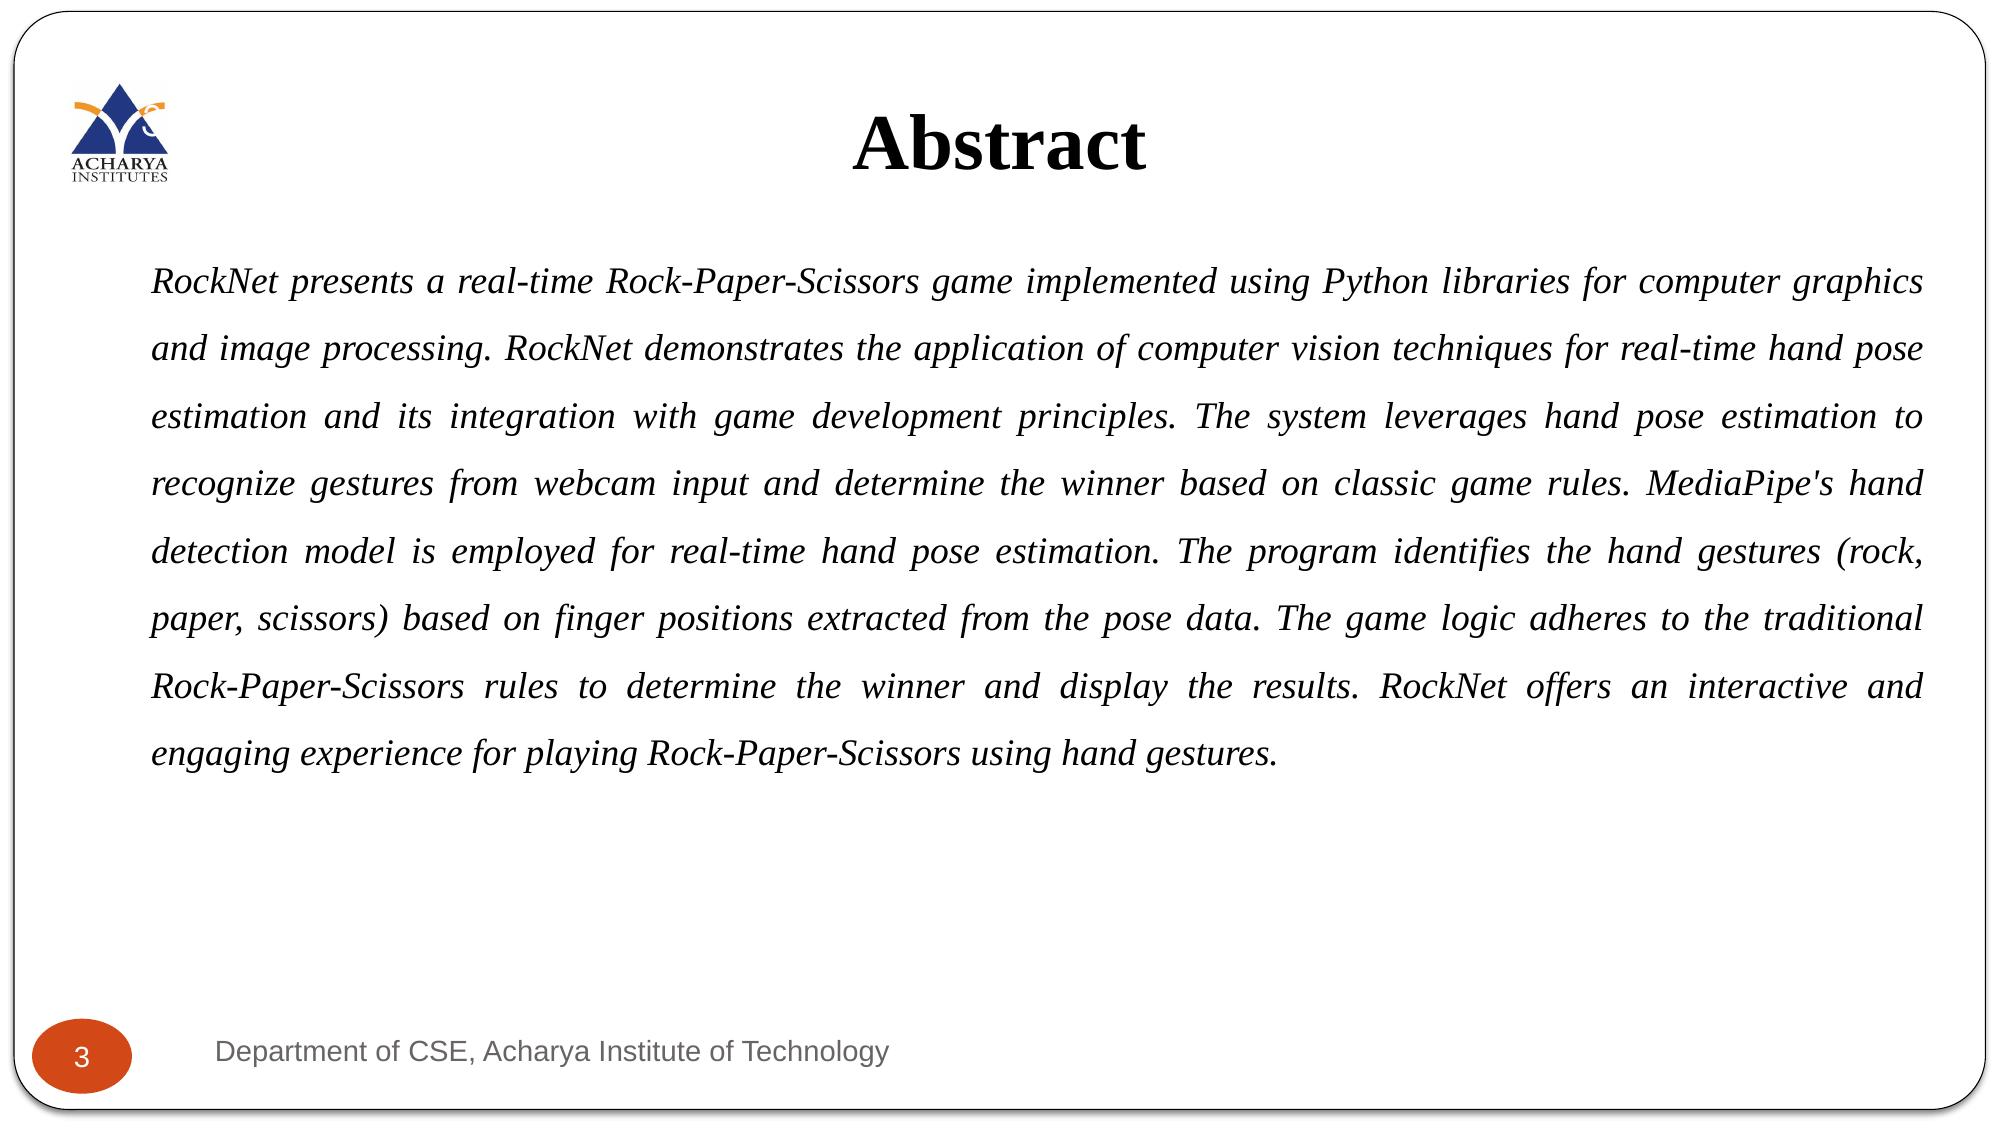

Abstract
3
RockNet presents a real-time Rock-Paper-Scissors game implemented using Python libraries for computer graphics and image processing. RockNet demonstrates the application of computer vision techniques for real-time hand pose estimation and its integration with game development principles. The system leverages hand pose estimation to recognize gestures from webcam input and determine the winner based on classic game rules. MediaPipe's hand detection model is employed for real-time hand pose estimation. The program identifies the hand gestures (rock, paper, scissors) based on finger positions extracted from the pose data. The game logic adheres to the traditional Rock-Paper-Scissors rules to determine the winner and display the results. RockNet offers an interactive and engaging experience for playing Rock-Paper-Scissors using hand gestures.

Department of CSE, Acharya Institute of Technology
3